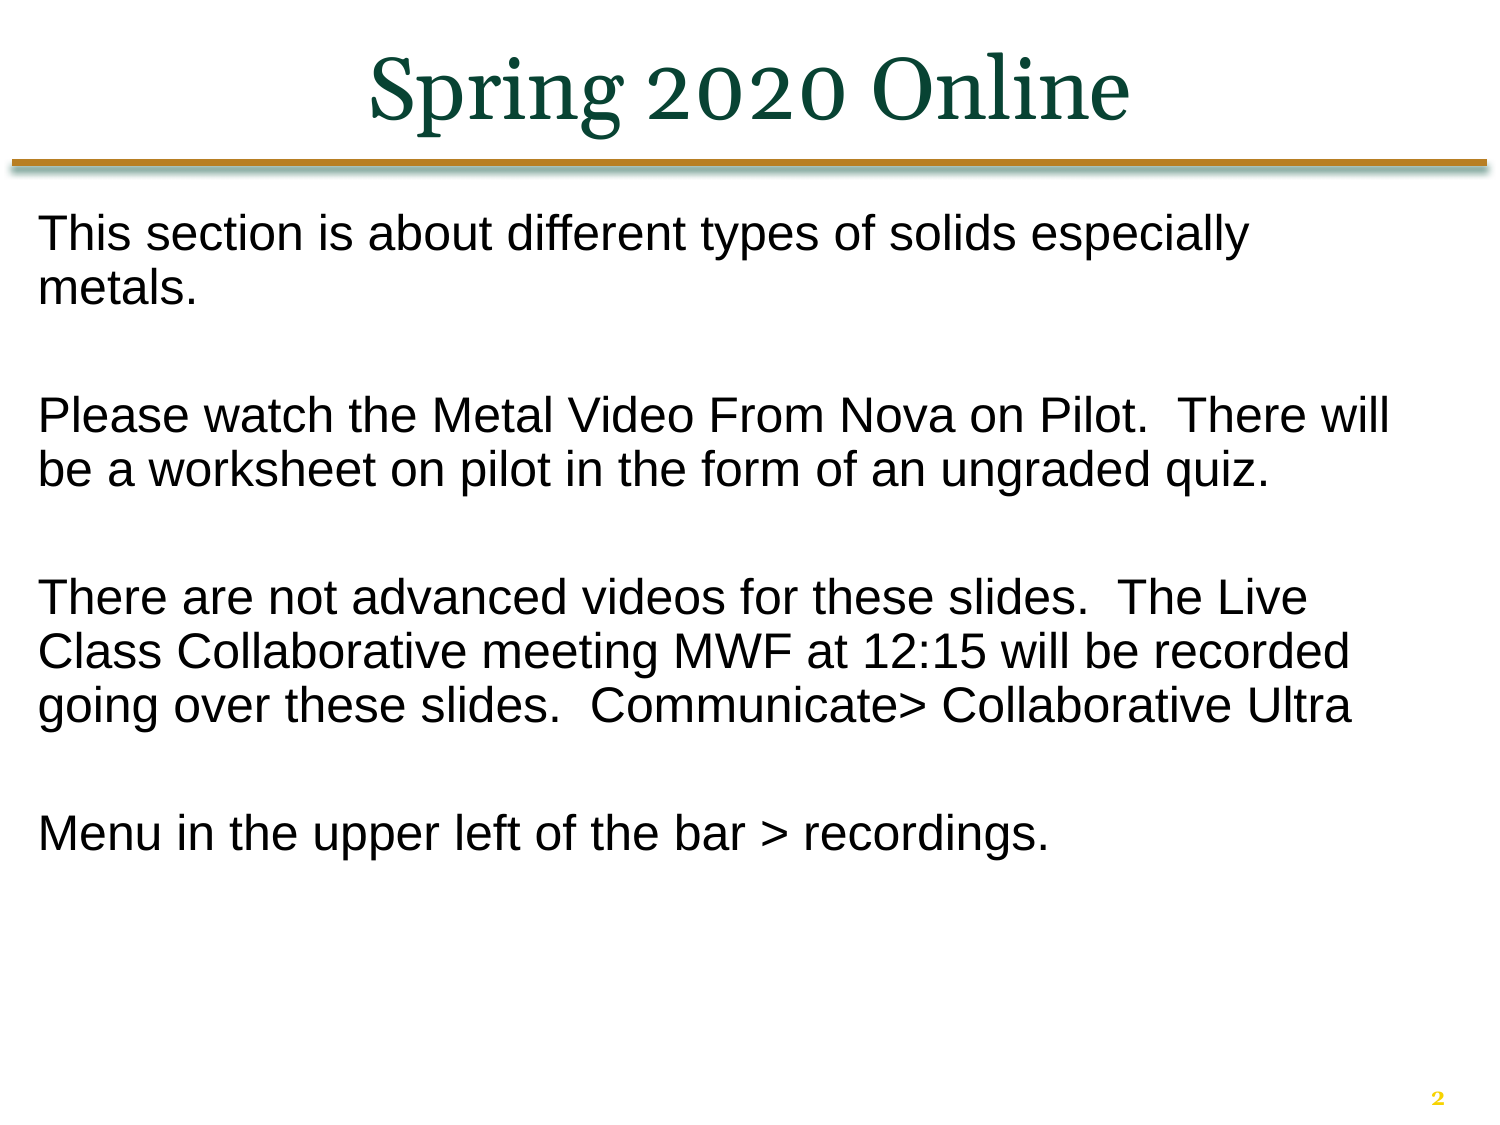

Spring 2020 Online
This section is about different types of solids especially metals.

Please watch the Metal Video From Nova on Pilot.  There will be a worksheet on pilot in the form of an ungraded quiz.

There are not advanced videos for these slides.  The Live Class Collaborative meeting MWF at 12:15 will be recorded going over these slides.  Communicate> Collaborative Ultra

Menu in the upper left of the bar > recordings.

2